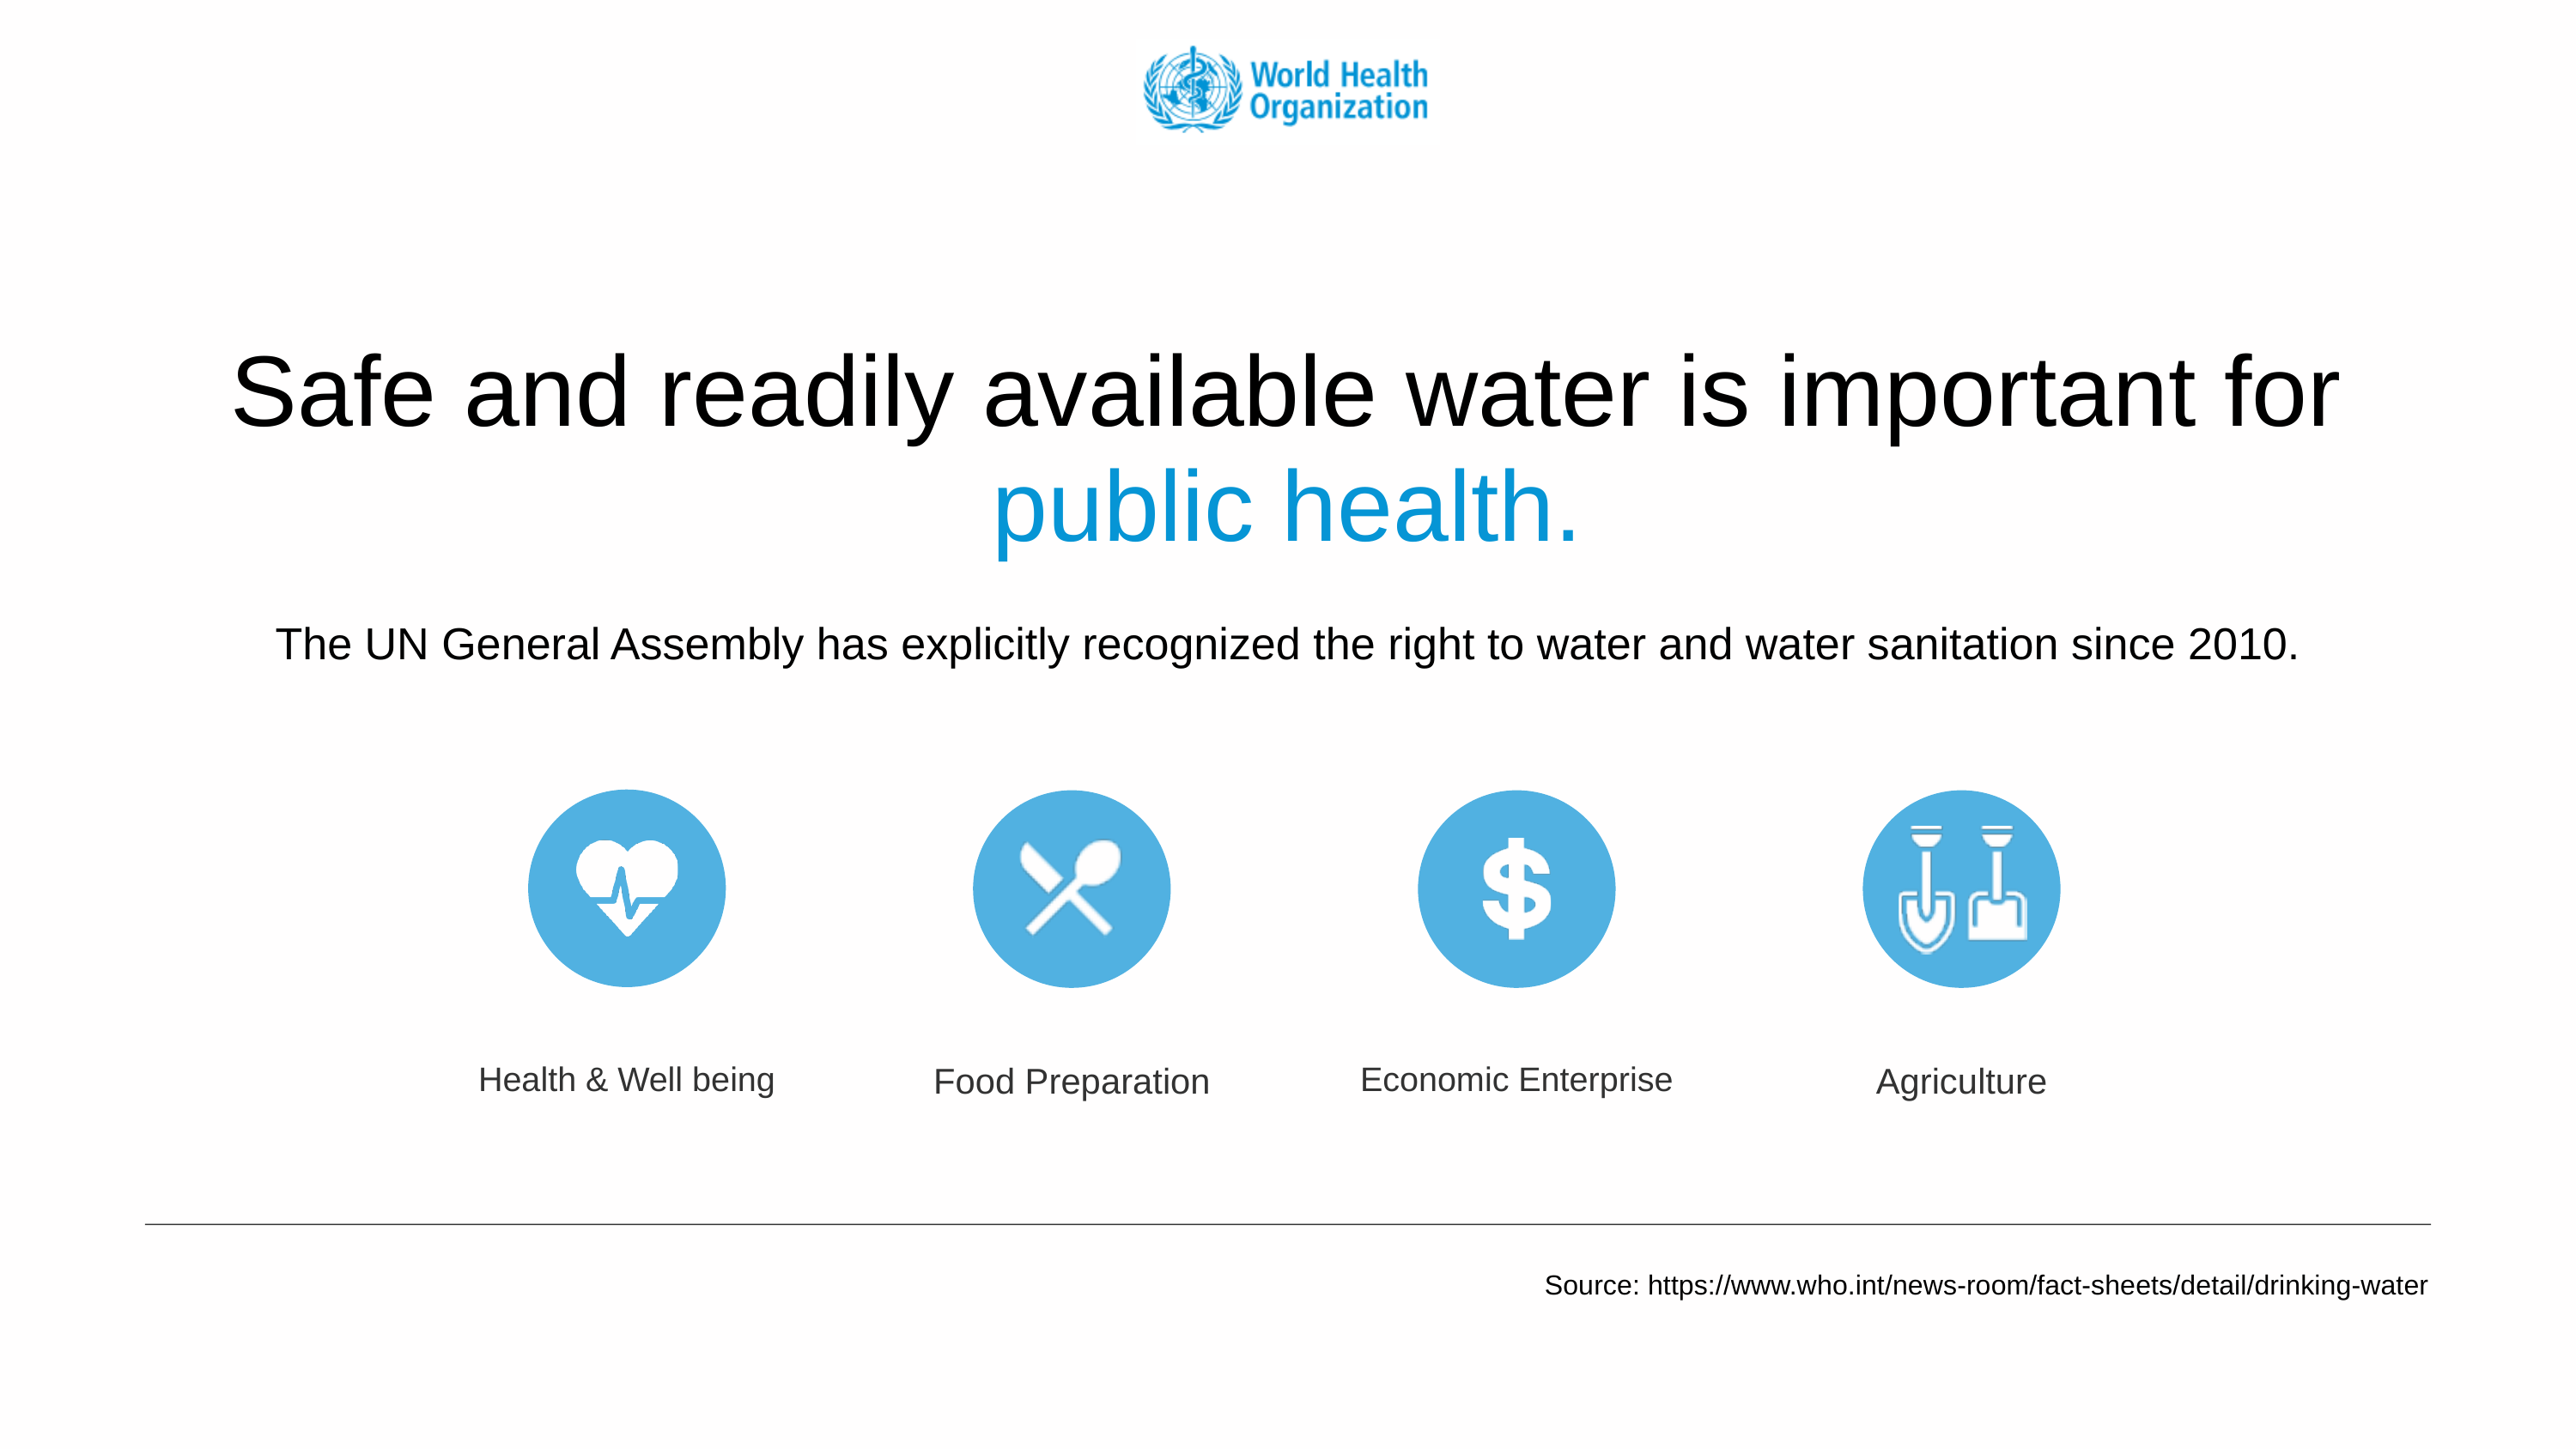

Safe and readily available water is important for public health.
The UN General Assembly has explicitly recognized the right to water and water sanitation since 2010.

Health & Well being

Food Preparation

Economic Enterprise

Agriculture

Source: https://www.who.int/news-room/fact-sheets/detail/drinking-water